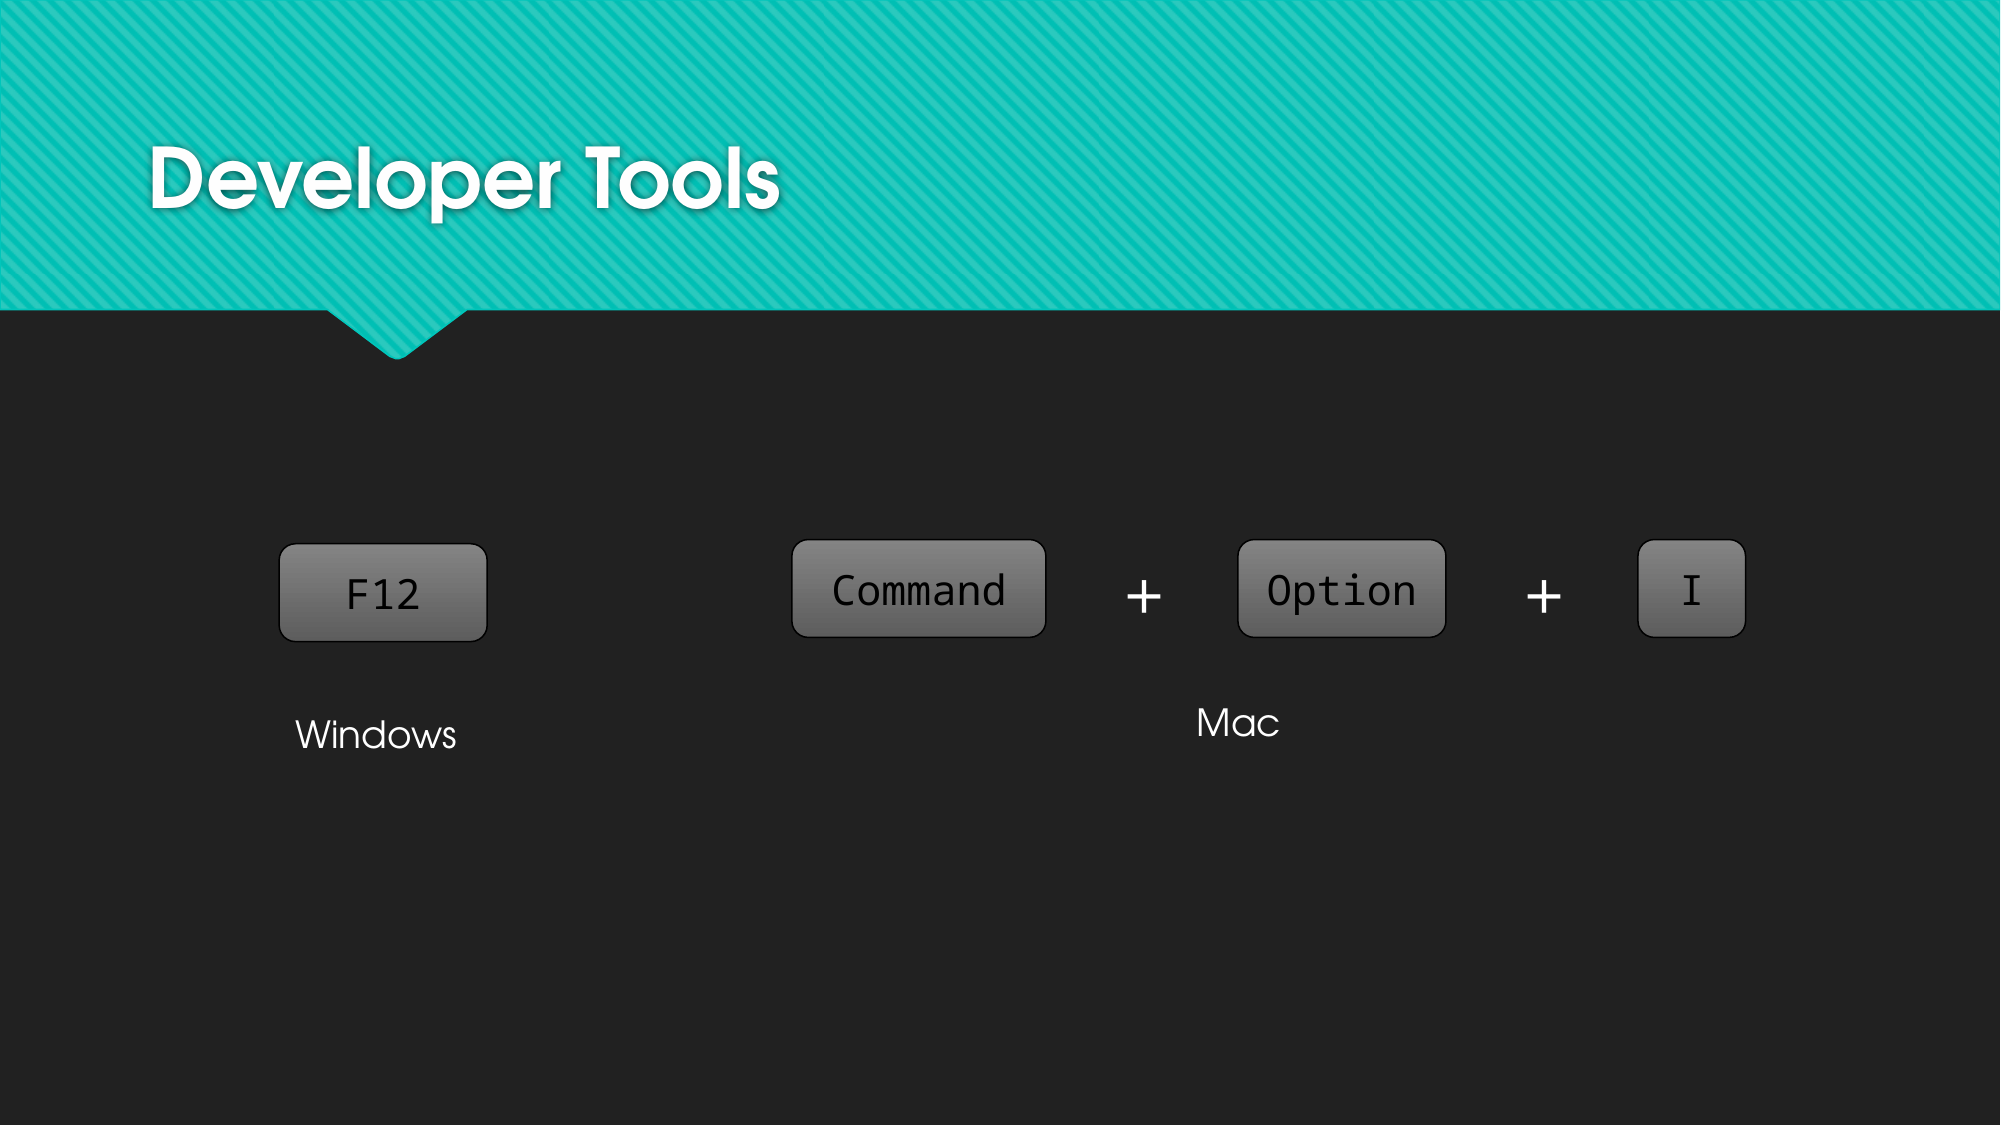

# Developer Tools
Command
Option
I
F12
+
+
Mac
Windows